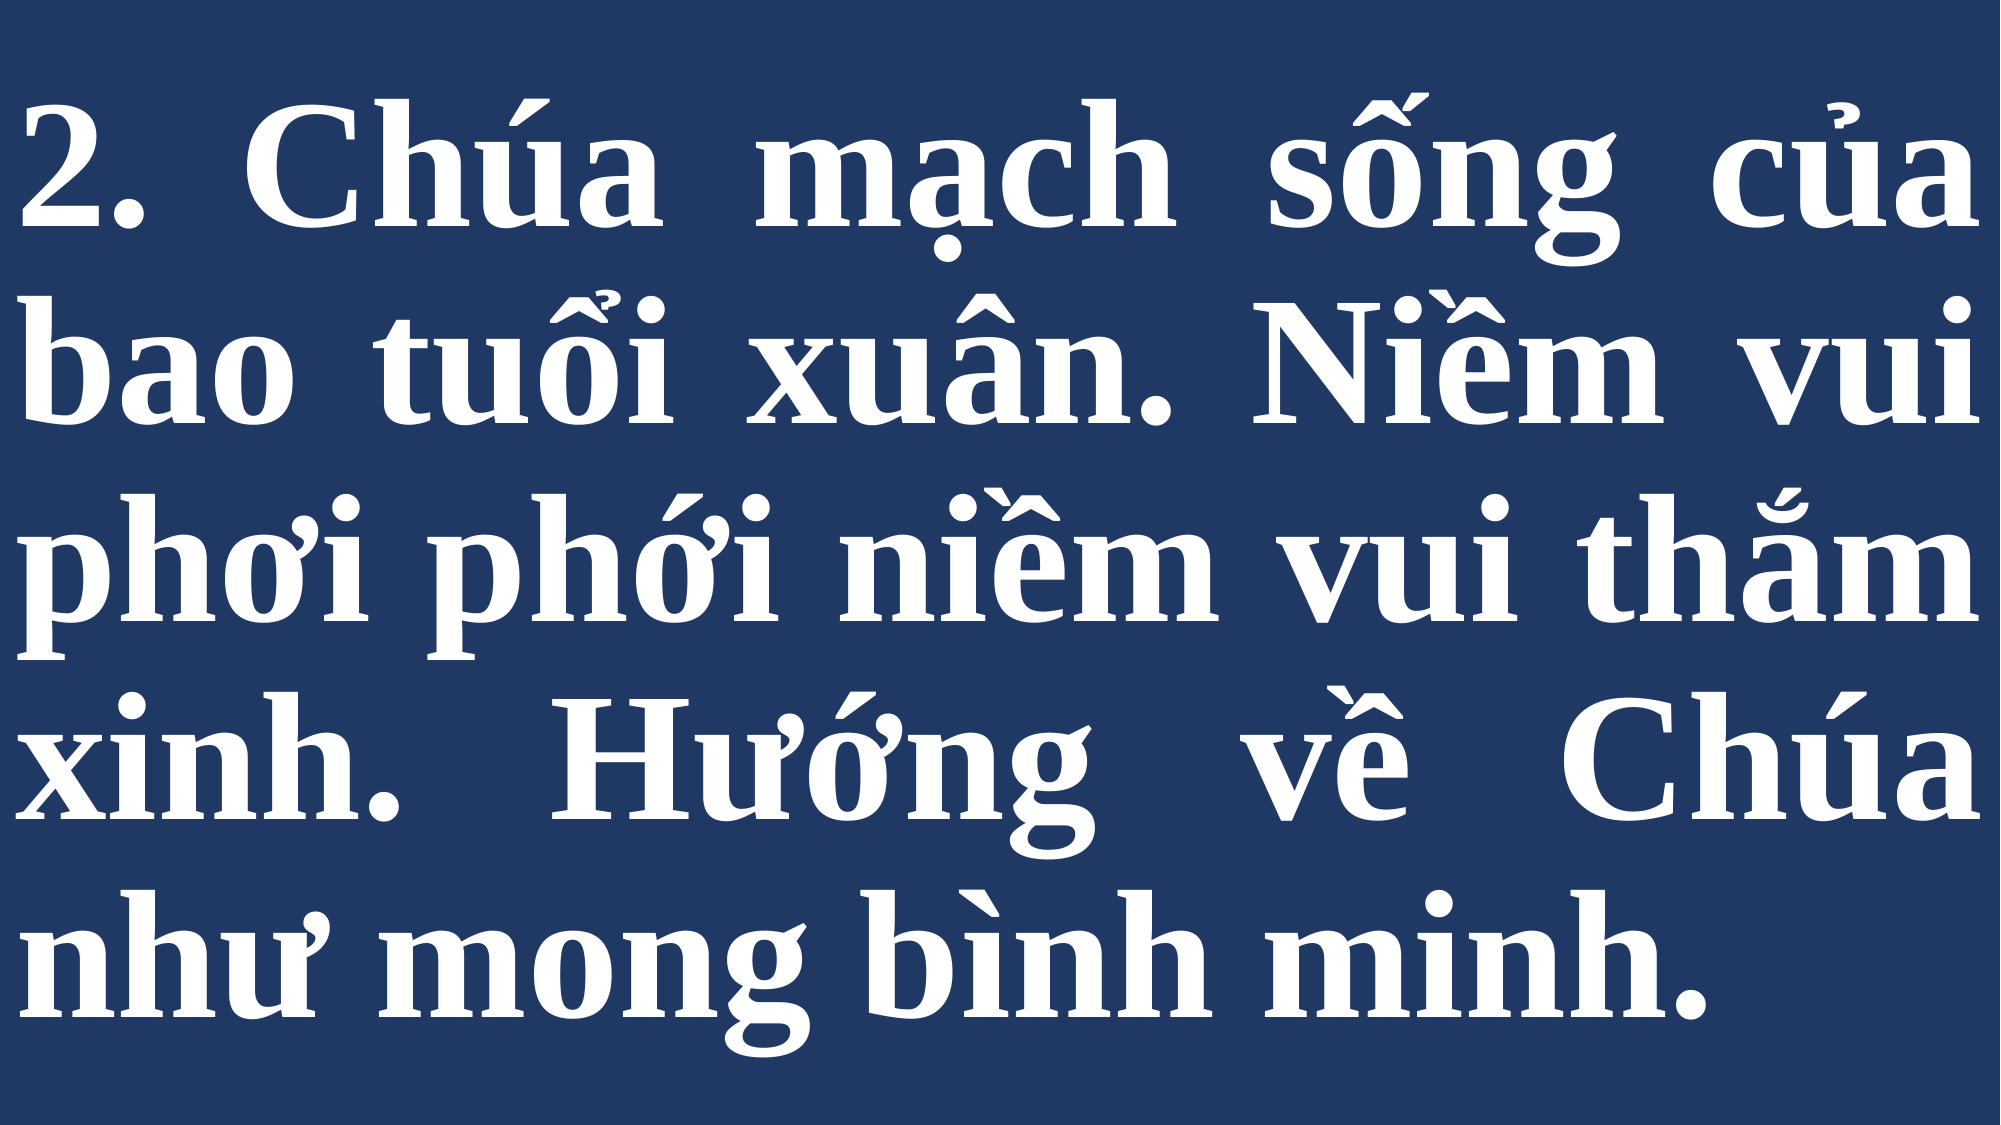

# 2. Chúa mạch sống của bao tuổi xuân. Niềm vui phơi phới niềm vui thắm xinh. Hướng về Chúa như mong bình minh.